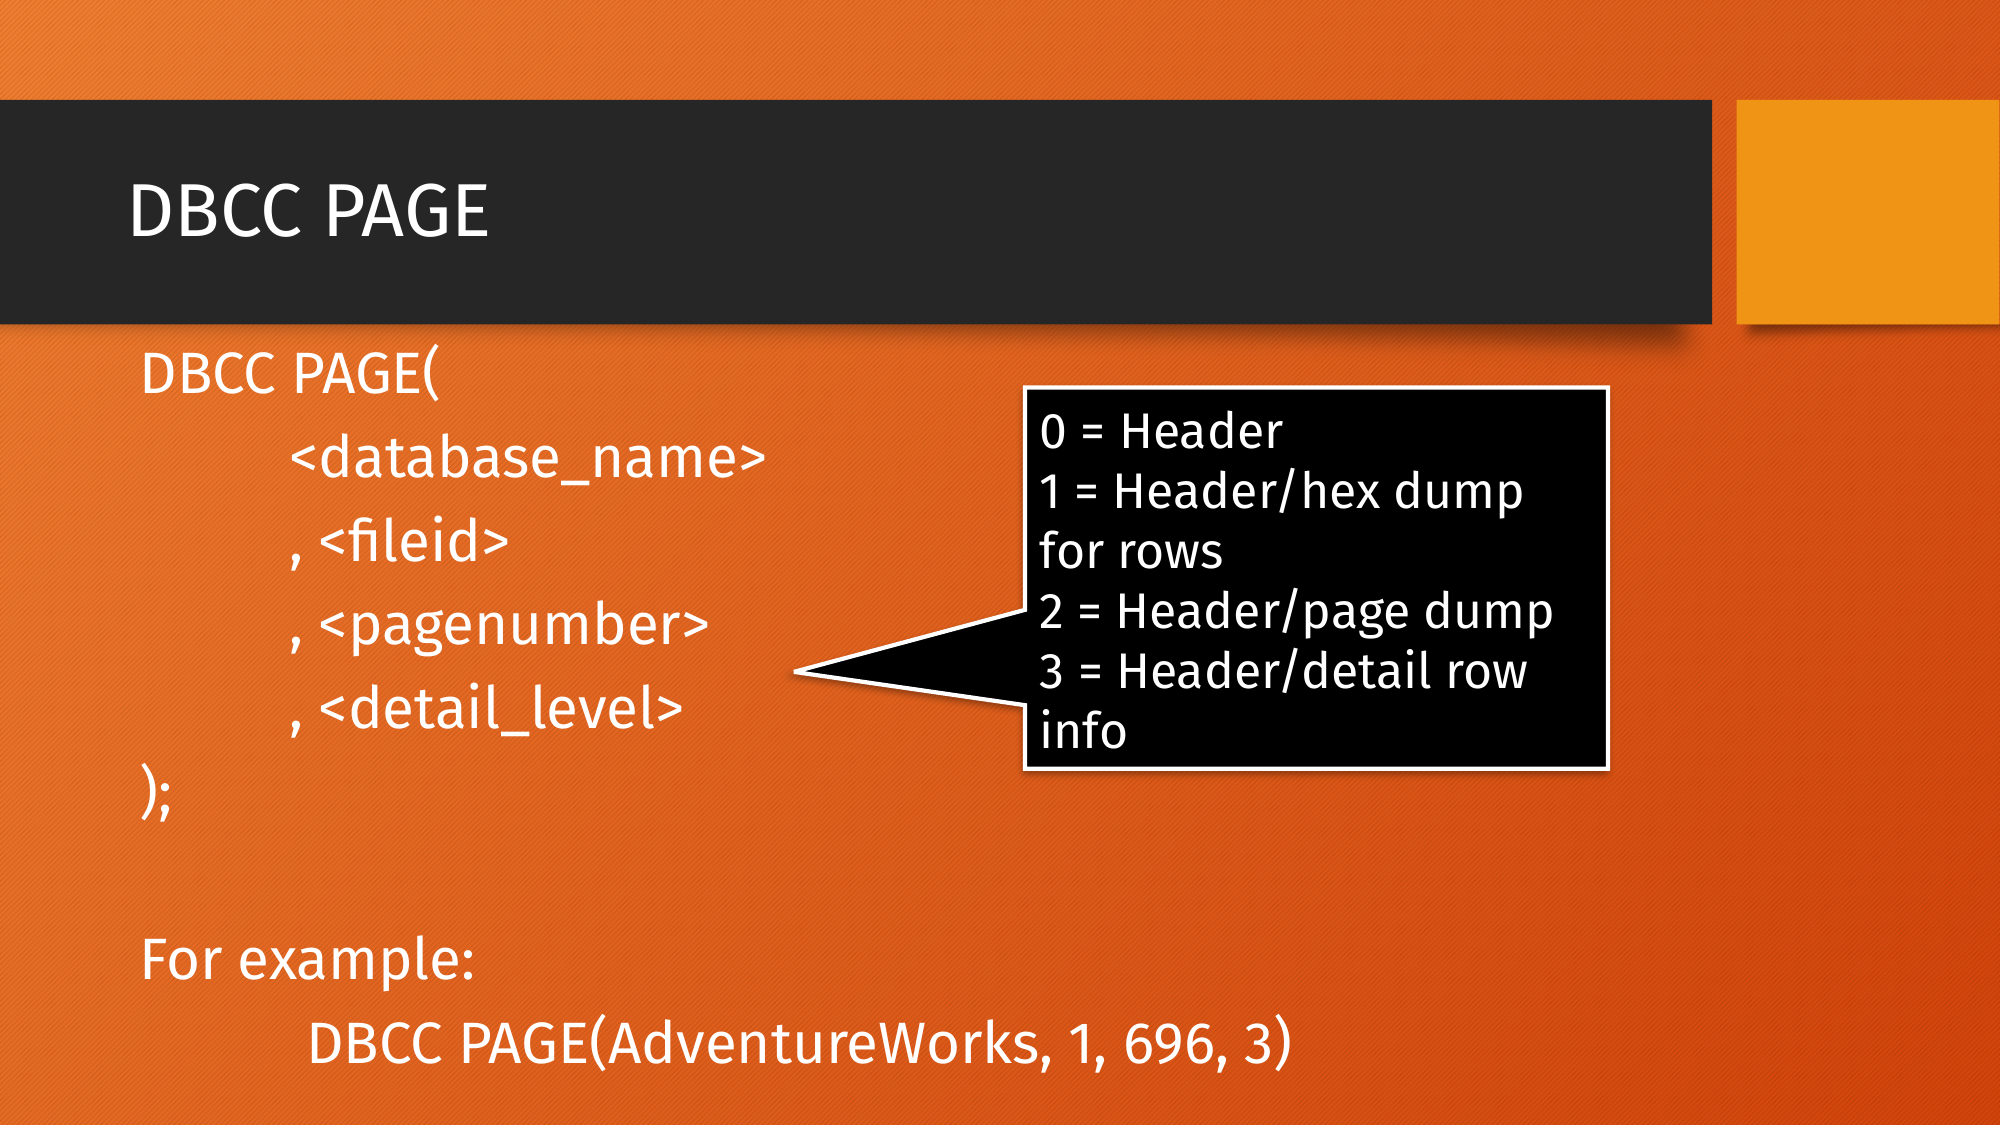

# DBCC PAGE
DBCC PAGE(
	<database_name>
	, <fileid>
	, <pagenumber>
	, <detail_level>
);

For example:
DBCC PAGE(AdventureWorks, 1, 696, 3)
0 = Header
1 = Header/hex dump for rows
2 = Header/page dump
3 = Header/detail row info